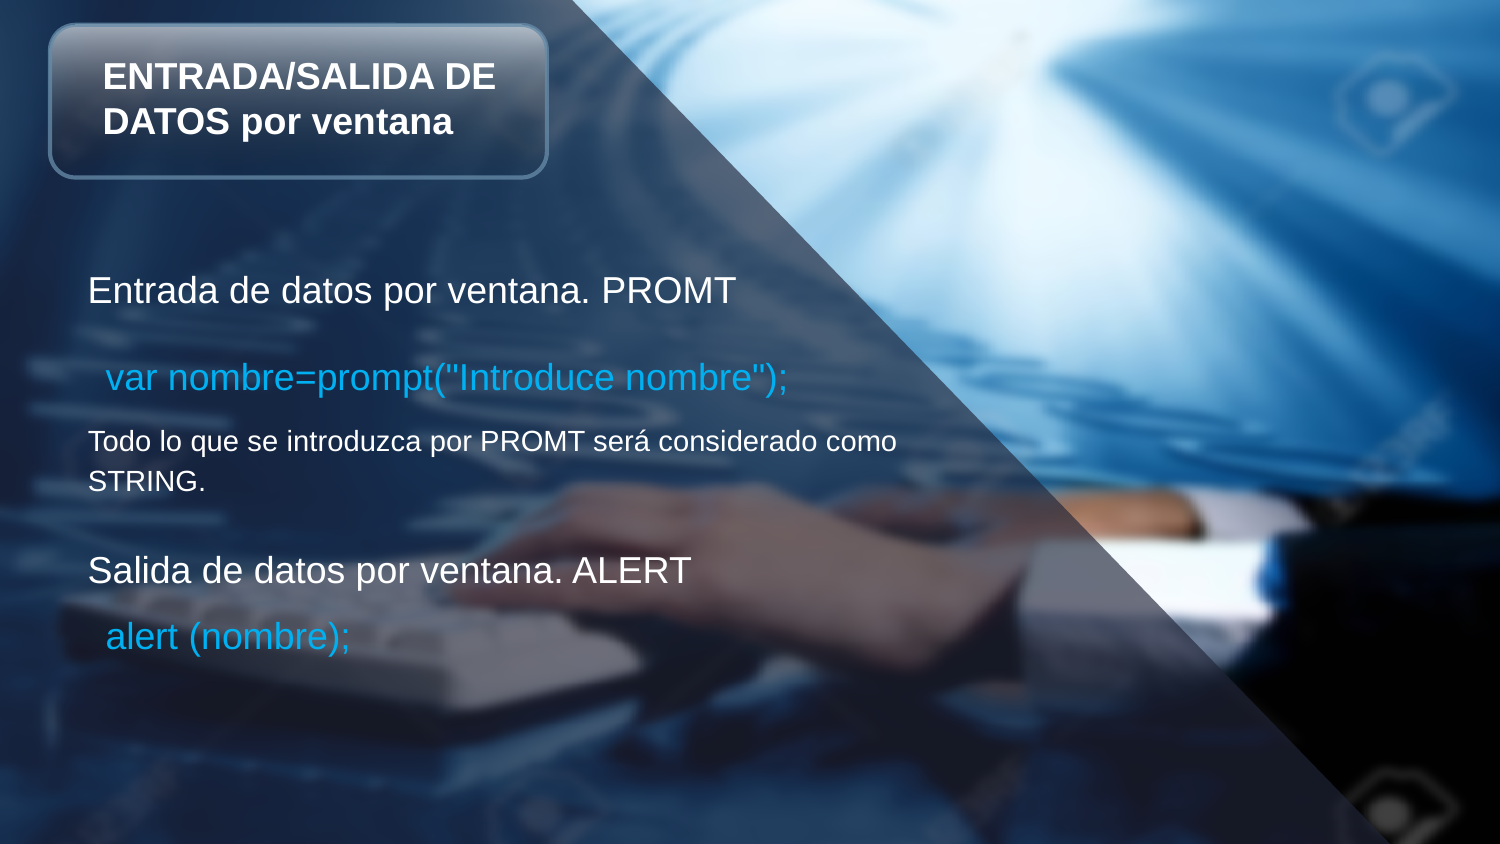

# ENTRADA/SALIDA DE DATOS por ventana
Entrada de datos por ventana. PROMT
var nombre=prompt("Introduce nombre");
Todo lo que se introduzca por PROMT será considerado como STRING.
Salida de datos por ventana. ALERT
alert (nombre);